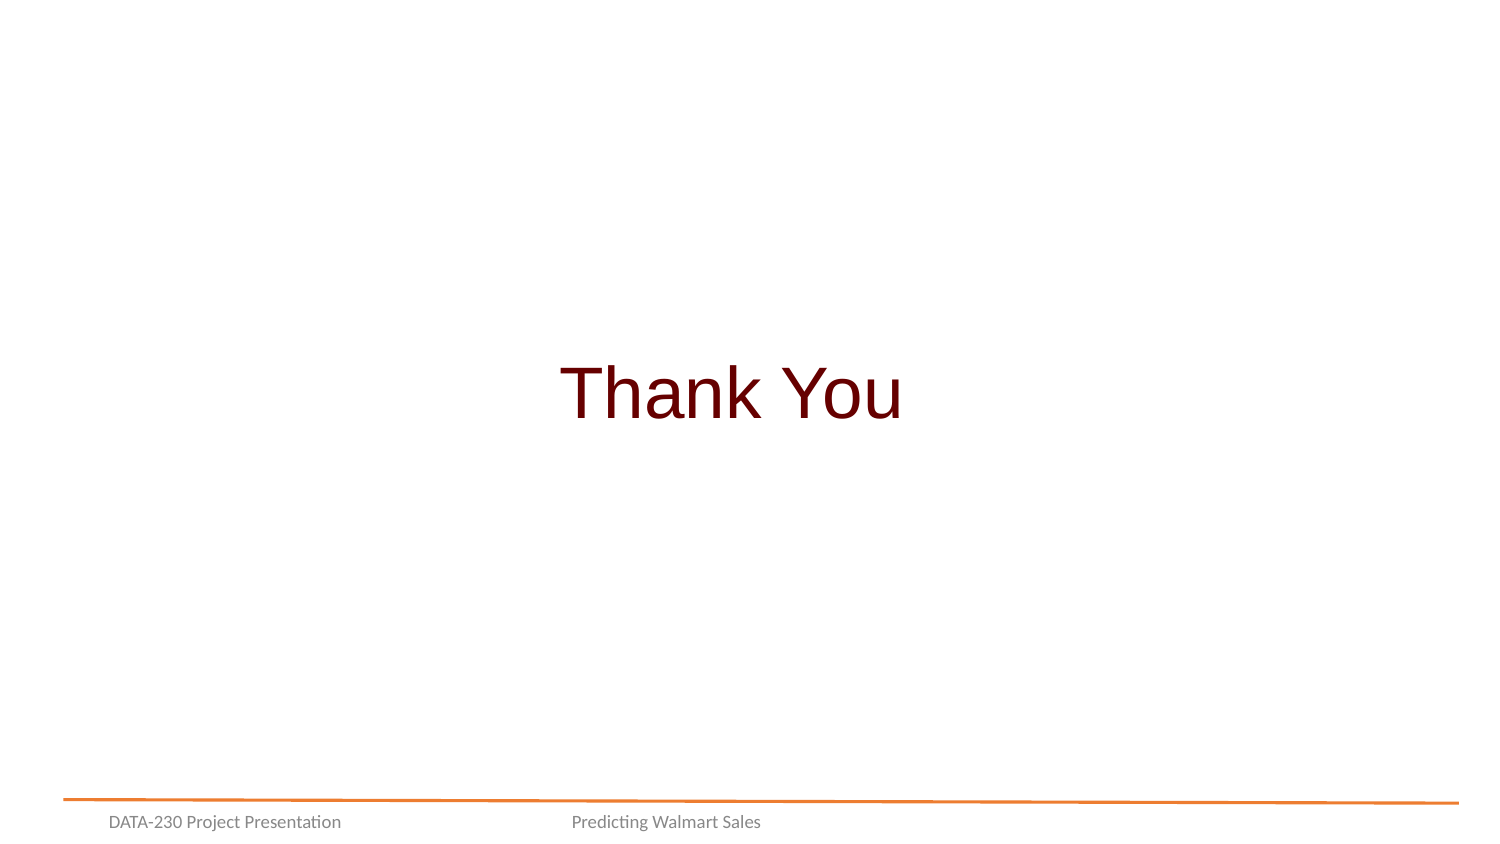

Thank You
DATA-230 Project Presentation
Predicting Walmart Sales